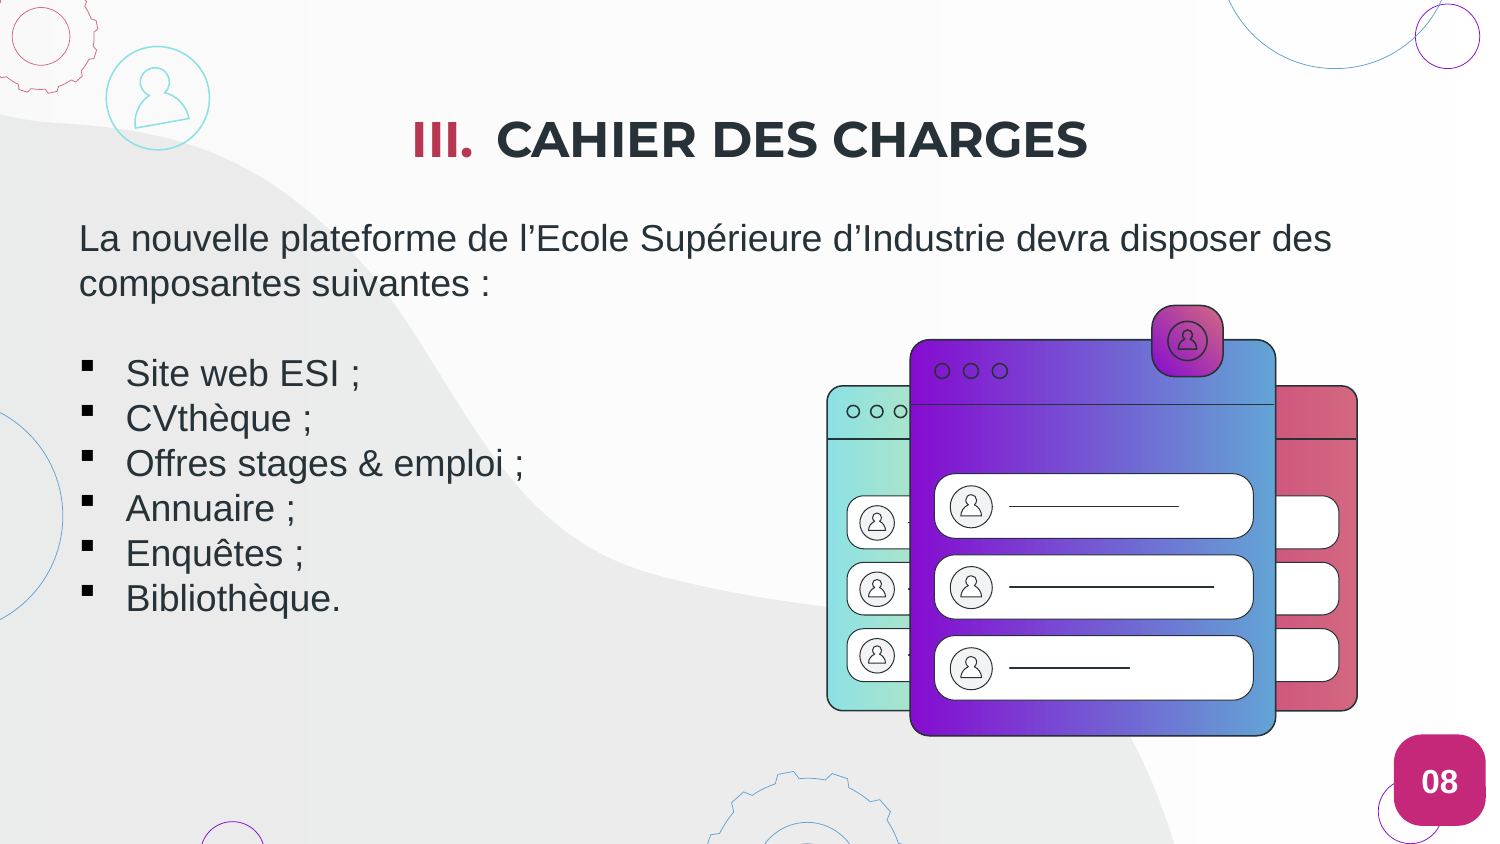

# CAHIER DES CHARGES
La nouvelle plateforme de l’Ecole Supérieure d’Industrie devra disposer des composantes suivantes :

Site web ESI ;
CVthèque ;
Offres stages & emploi ;
Annuaire ;
Enquêtes ;
Bibliothèque.

08